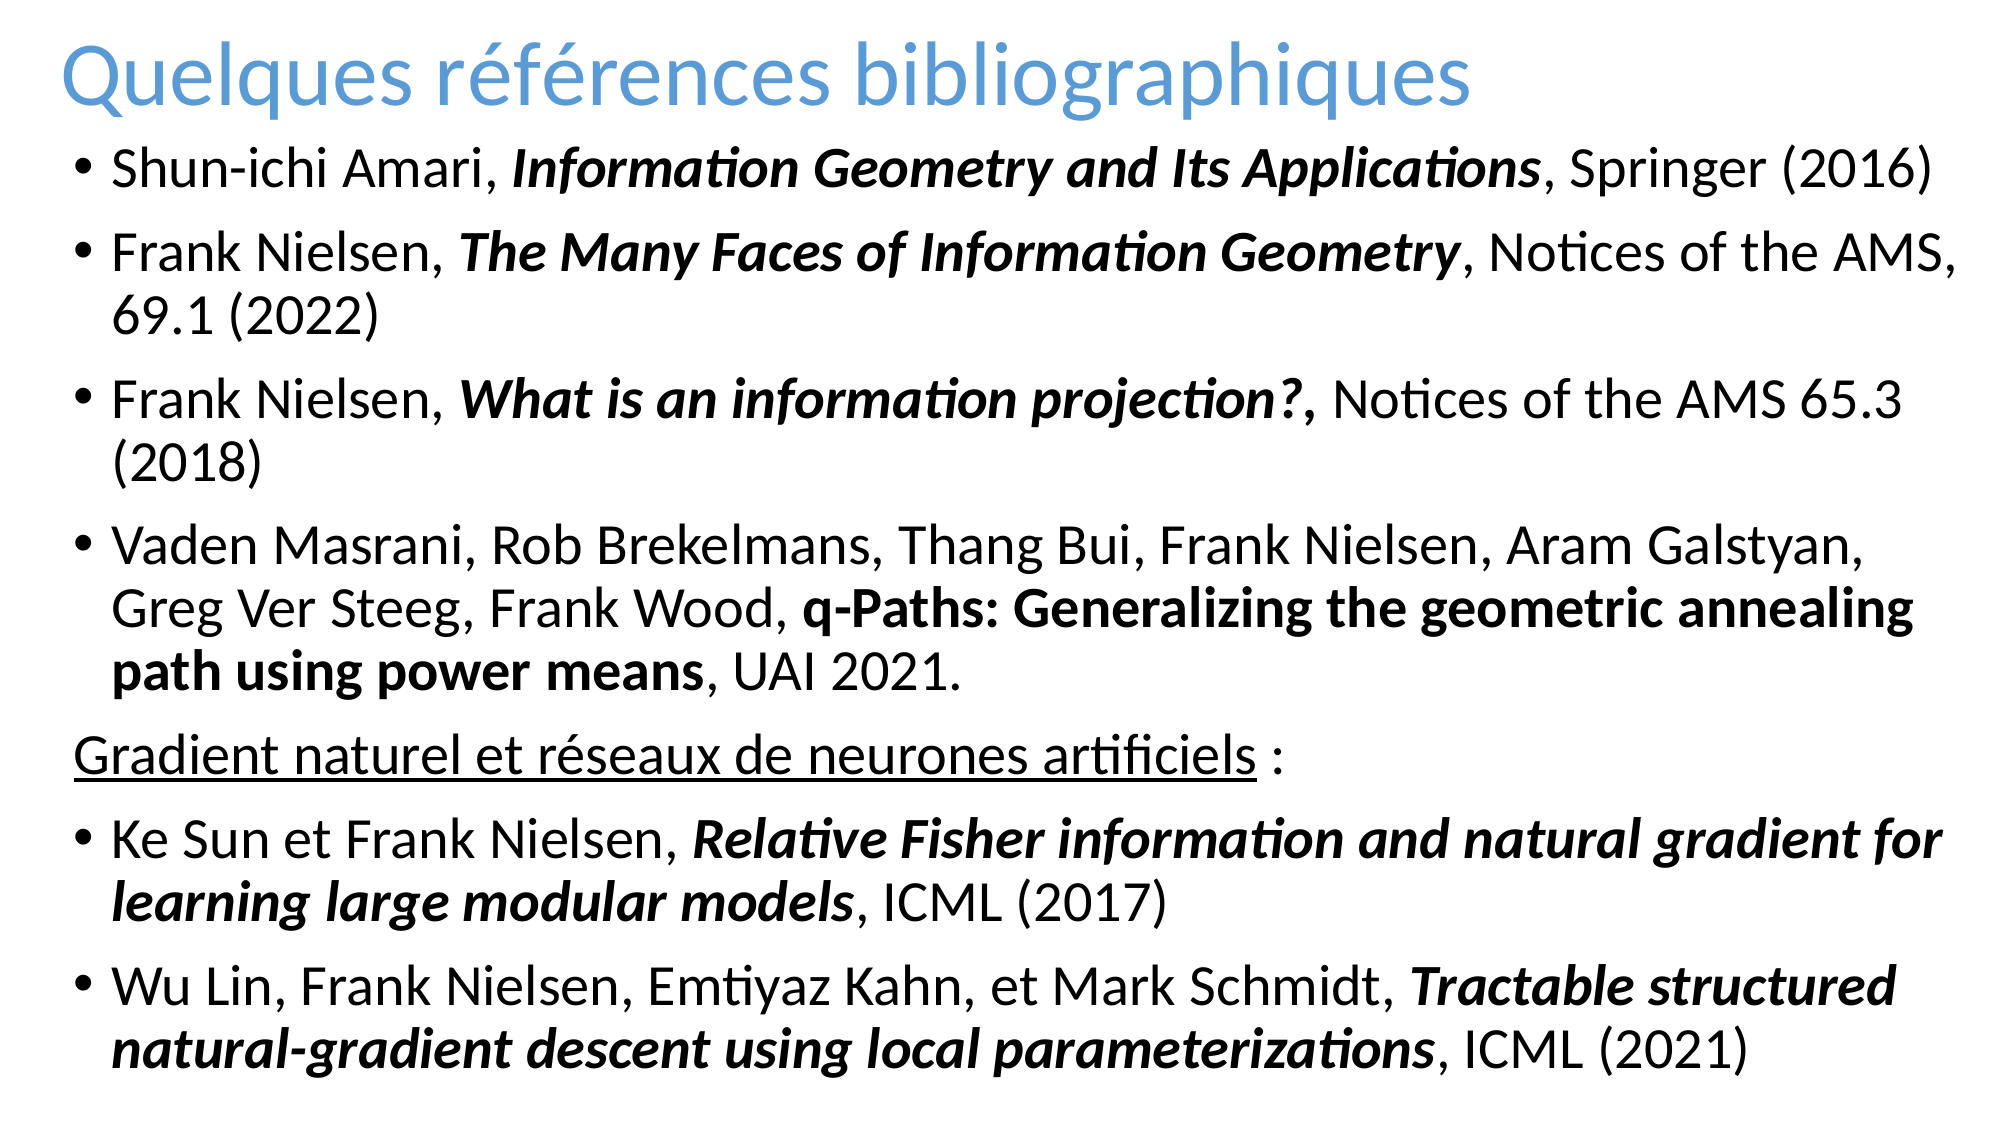

# Quelques références bibliographiques
Shun-ichi Amari, Information Geometry and Its Applications, Springer (2016)
Frank Nielsen, The Many Faces of Information Geometry, Notices of the AMS, 69.1 (2022)
Frank Nielsen, What is an information projection?, Notices of the AMS 65.3 (2018)
Vaden Masrani, Rob Brekelmans, Thang Bui, Frank Nielsen, Aram Galstyan, Greg Ver Steeg, Frank Wood, q-Paths: Generalizing the geometric annealing path using power means, UAI 2021.
Gradient naturel et réseaux de neurones artificiels :
Ke Sun et Frank Nielsen, Relative Fisher information and natural gradient for learning large modular models, ICML (2017)
Wu Lin, Frank Nielsen, Emtiyaz Kahn, et Mark Schmidt, Tractable structured natural-gradient descent using local parameterizations, ICML (2021)